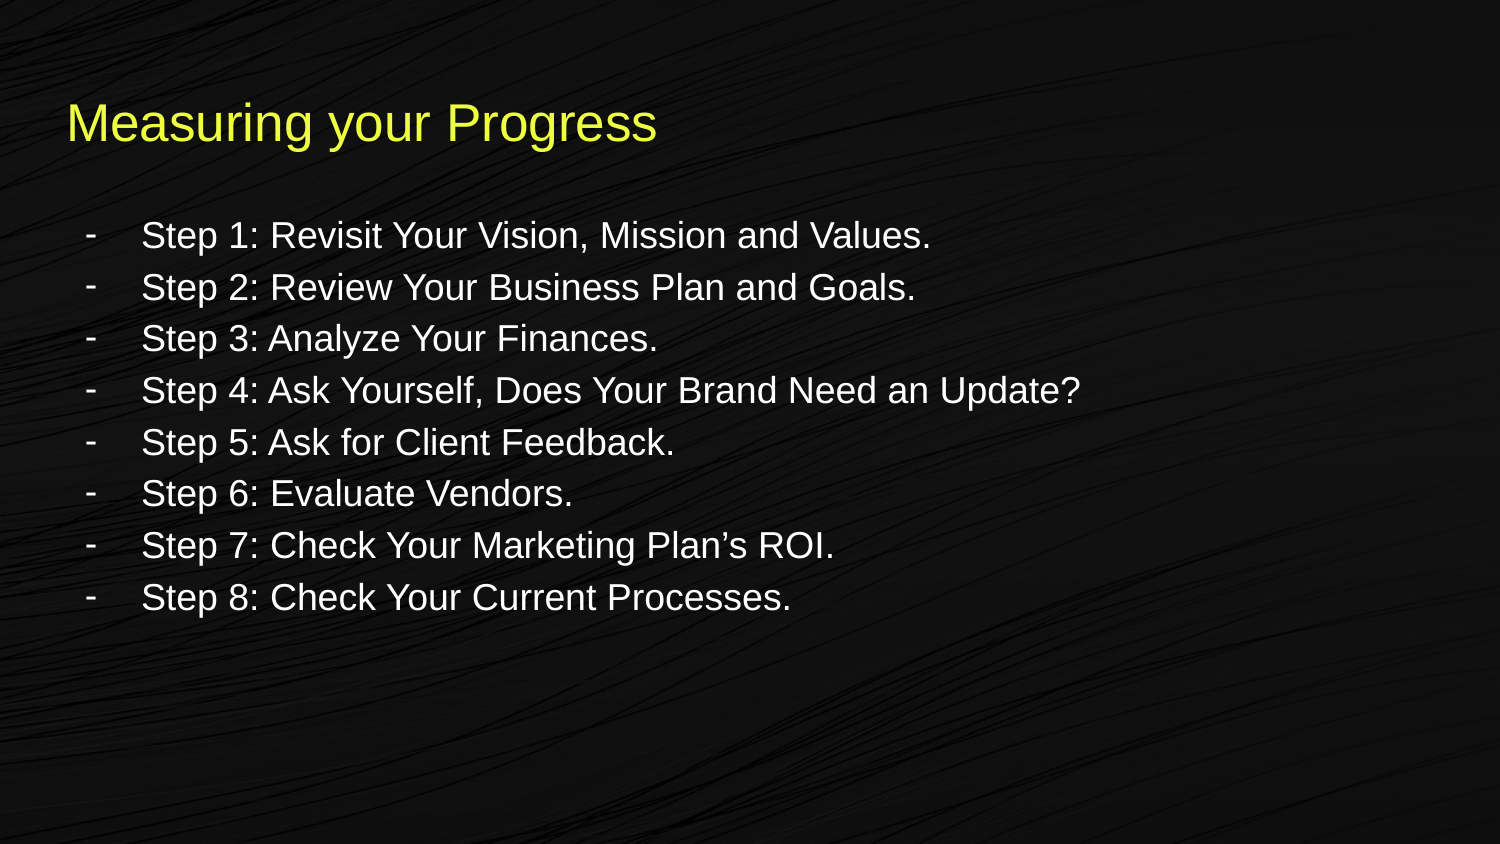

Measuring your Progress
Step 1: Revisit Your Vision, Mission and Values.
Step 2: Review Your Business Plan and Goals.
Step 3: Analyze Your Finances.
Step 4: Ask Yourself, Does Your Brand Need an Update?
Step 5: Ask for Client Feedback.
Step 6: Evaluate Vendors.
Step 7: Check Your Marketing Plan’s ROI.
Step 8: Check Your Current Processes.